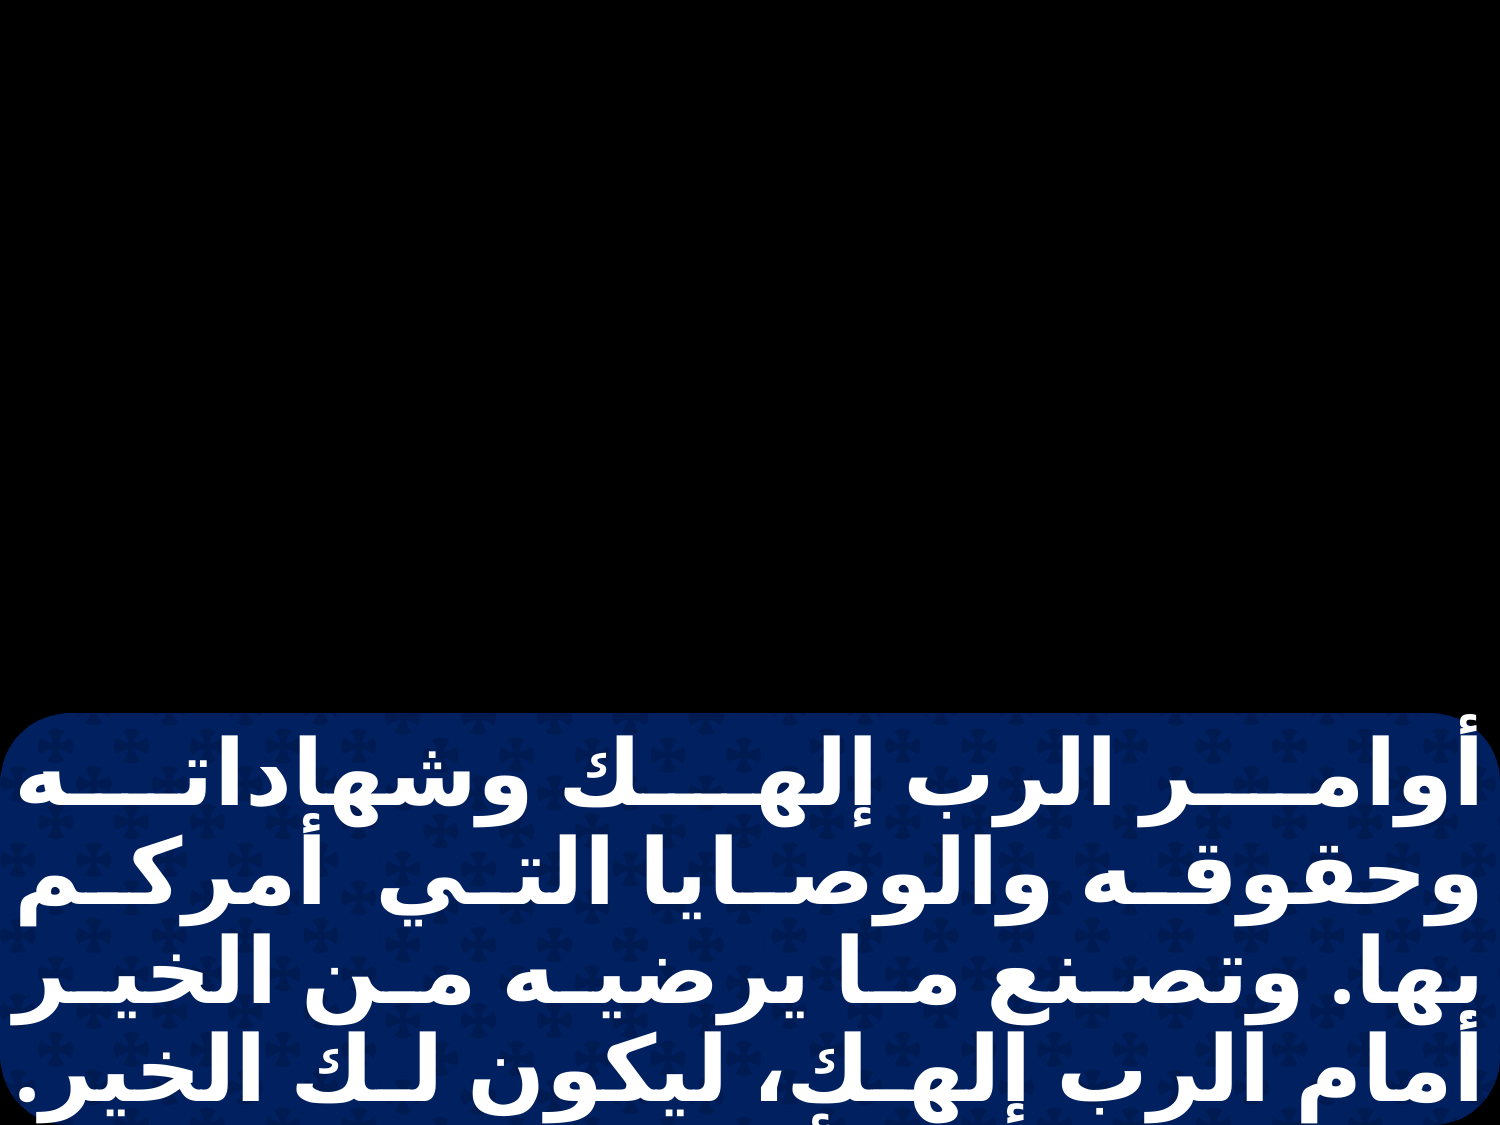

أوامر الرب إلهك وشهاداته وحقوقه والوصايا التي  أمركم بها. وتصنع ما يرضيه من الخير أمام الرب إلهك، ليكون لك الخير. وتدخل لترث الأرض الصالحة التي حلف الرب عليها لآبائك. أن يطرد